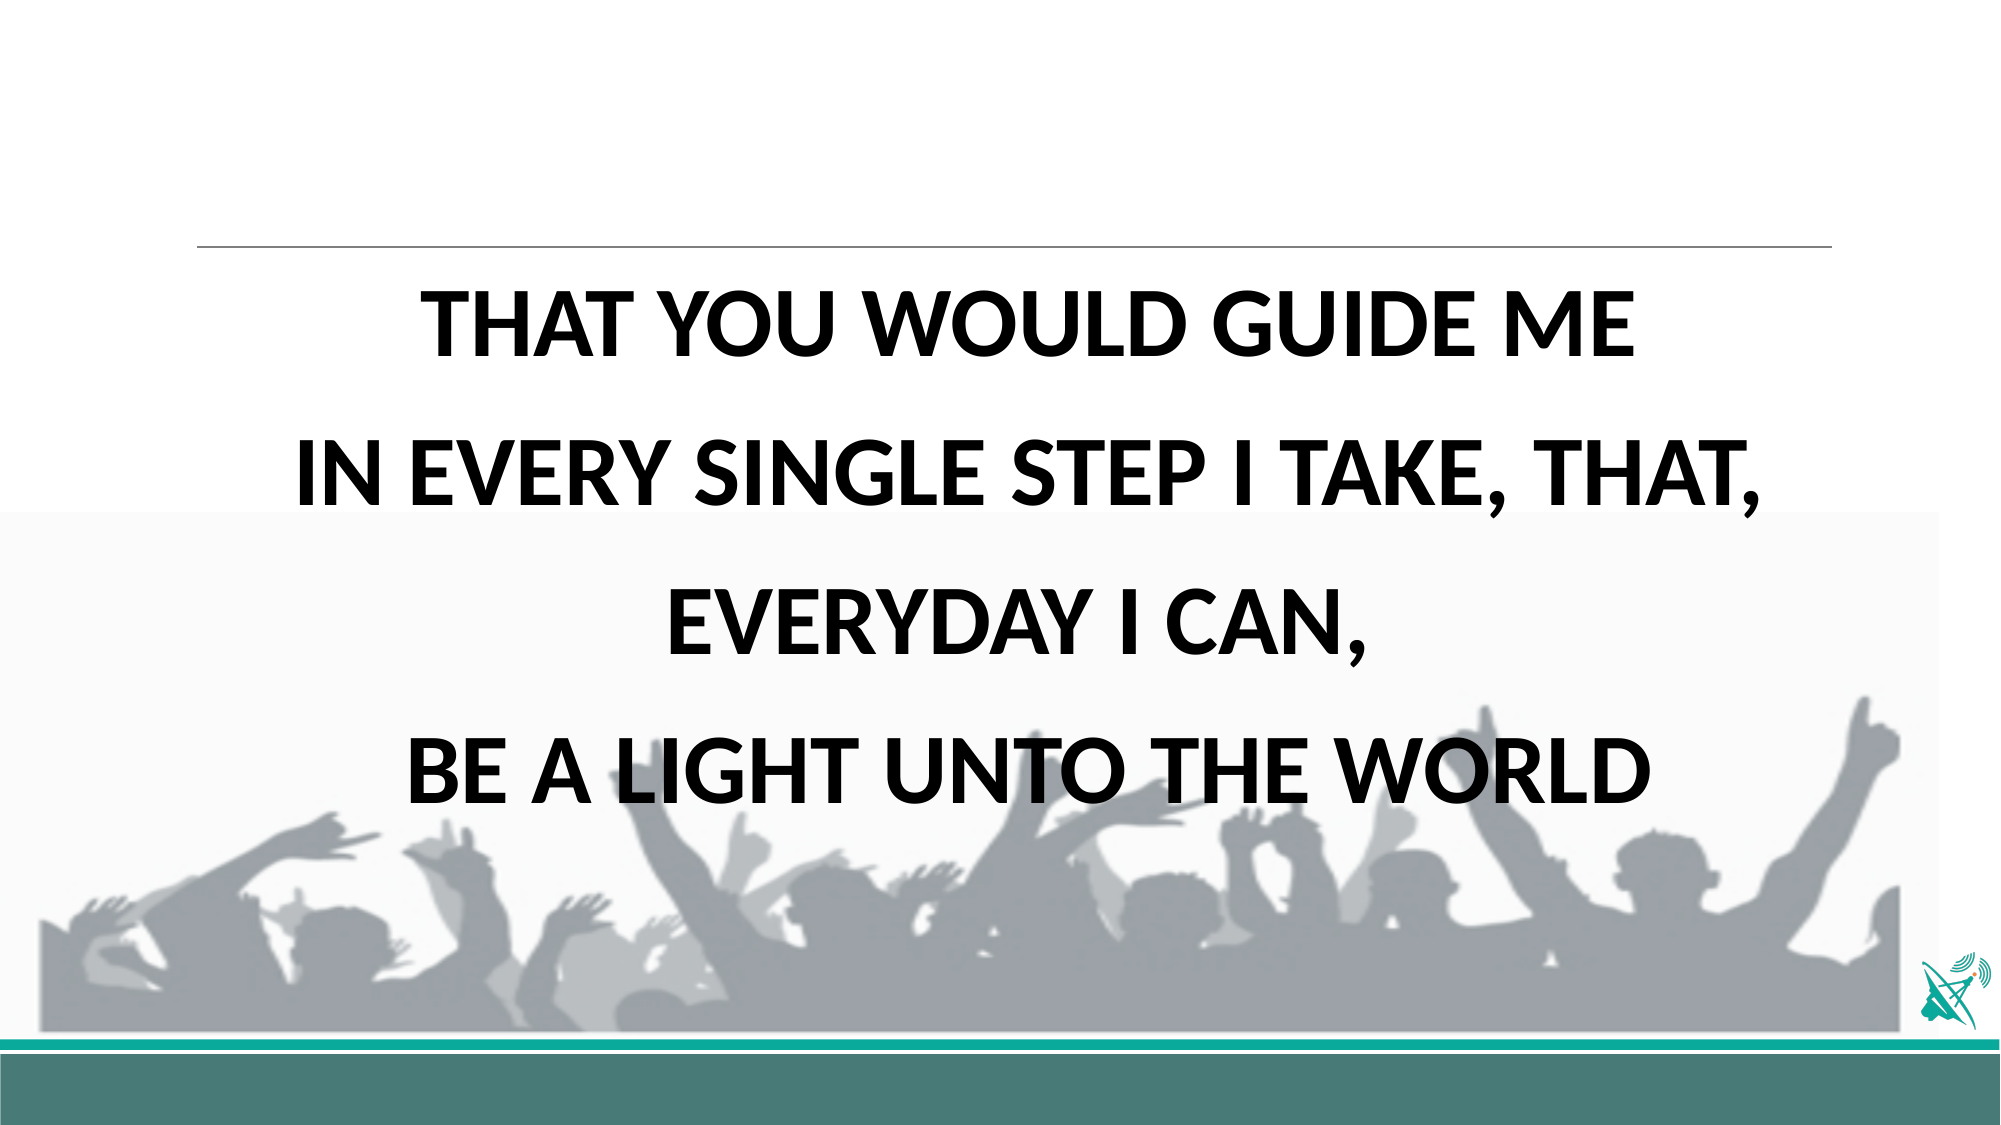

THAT YOU WOULD GUIDE ME
IN EVERY SINGLE STEP I TAKE, THAT,
EVERYDAY I CAN,
BE A LIGHT UNTO THE WORLD